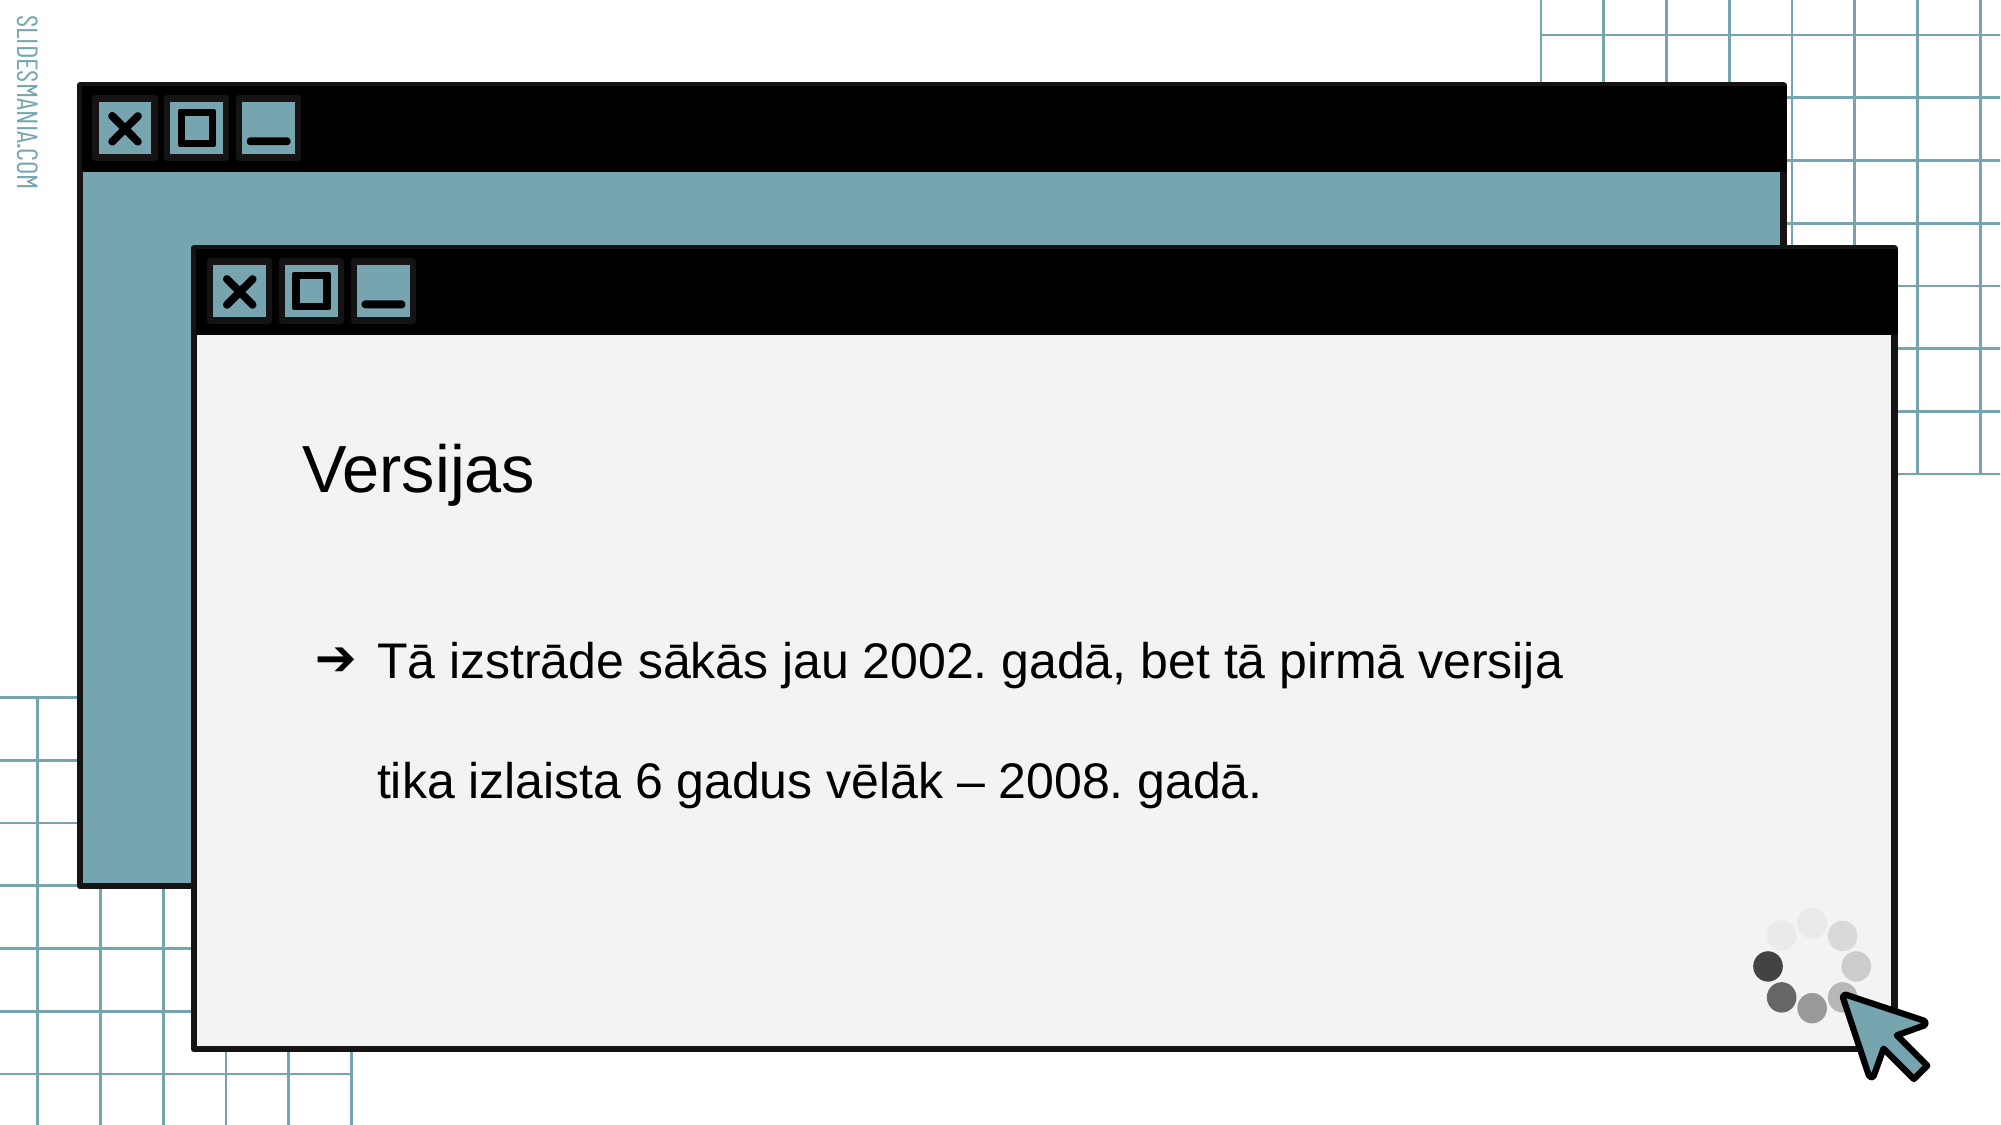

# Versijas
Tā izstrāde sākās jau 2002. gadā, bet tā pirmā versija tika izlaista 6 gadus vēlāk – 2008. gadā.